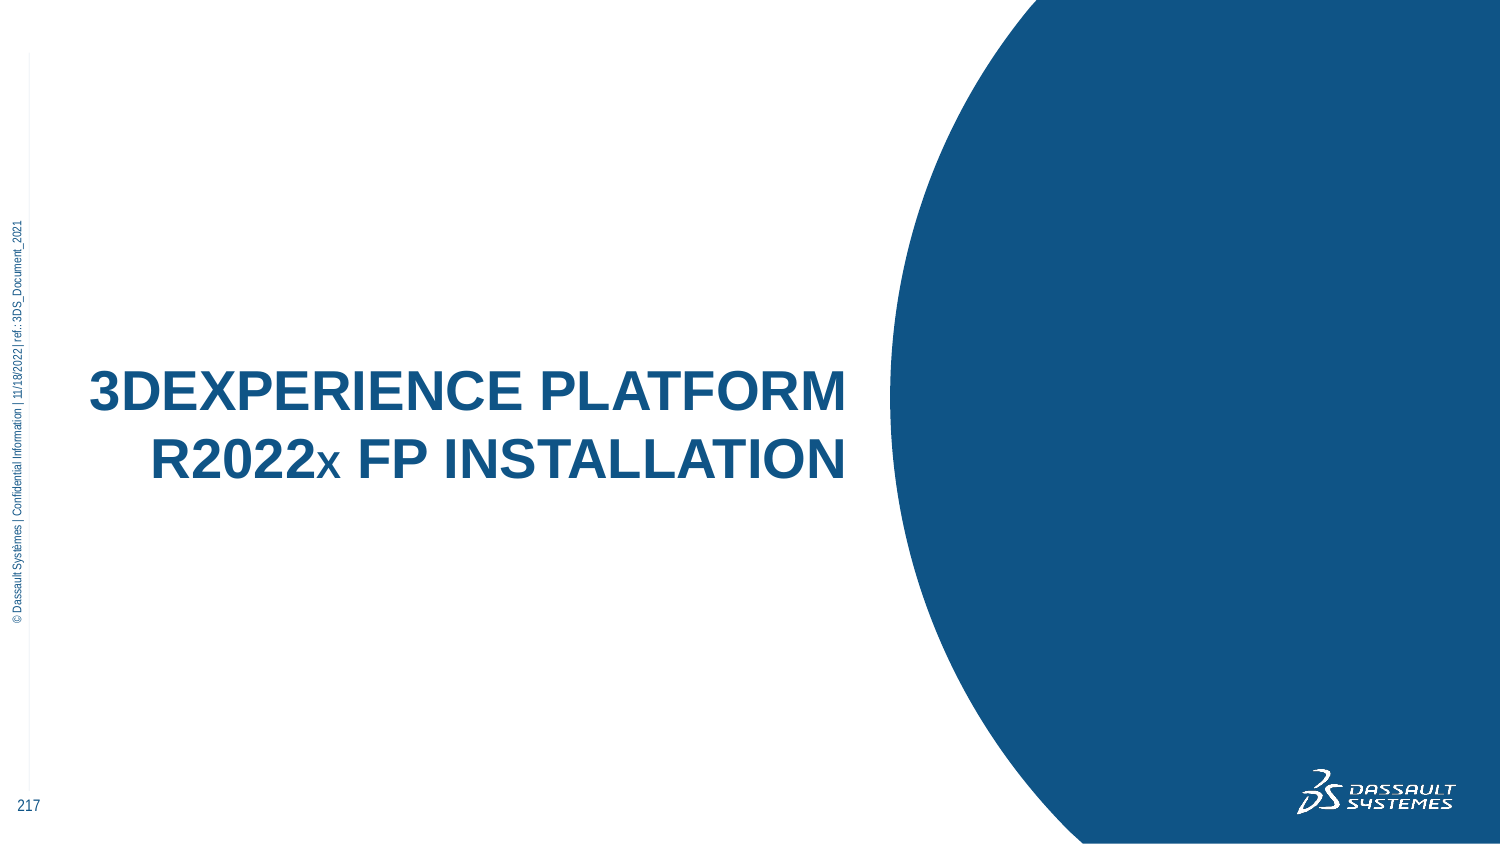

# 3DEXPERIENCE Platform R2022x FP installation
11/18/2022